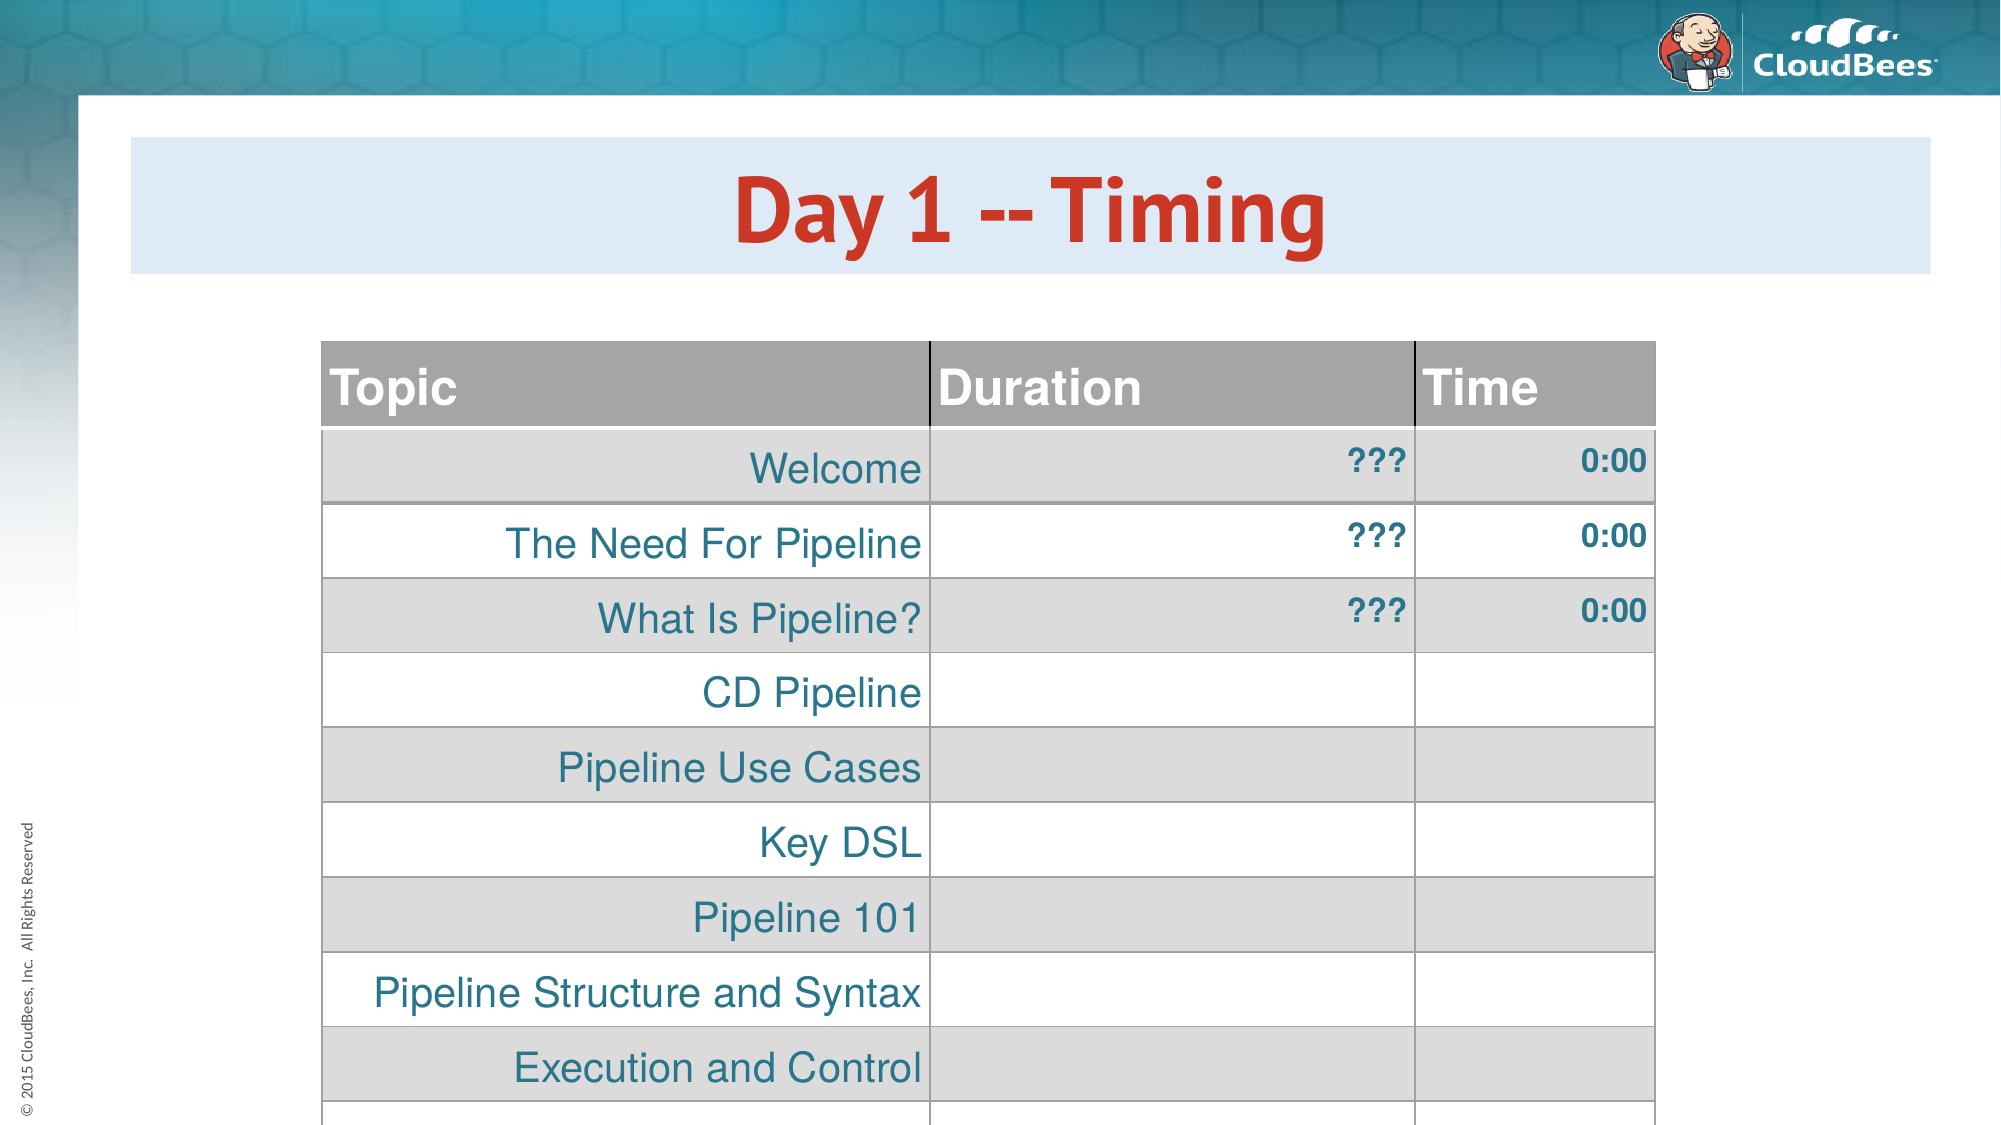

# Day 1 -- Timing
| Topic | Duration | Time |
| --- | --- | --- |
| Welcome | ??? | 0:00 |
| The Need For Pipeline | ??? | 0:00 |
| What Is Pipeline? | ??? | 0:00 |
| CD Pipeline |  |  |
| Pipeline Use Cases |  |  |
| Key DSL |  |  |
| Pipeline 101 |  |  |
| Pipeline Structure and Syntax |  |  |
| Execution and Control |  |  |
| Review and Exercises |  |  |